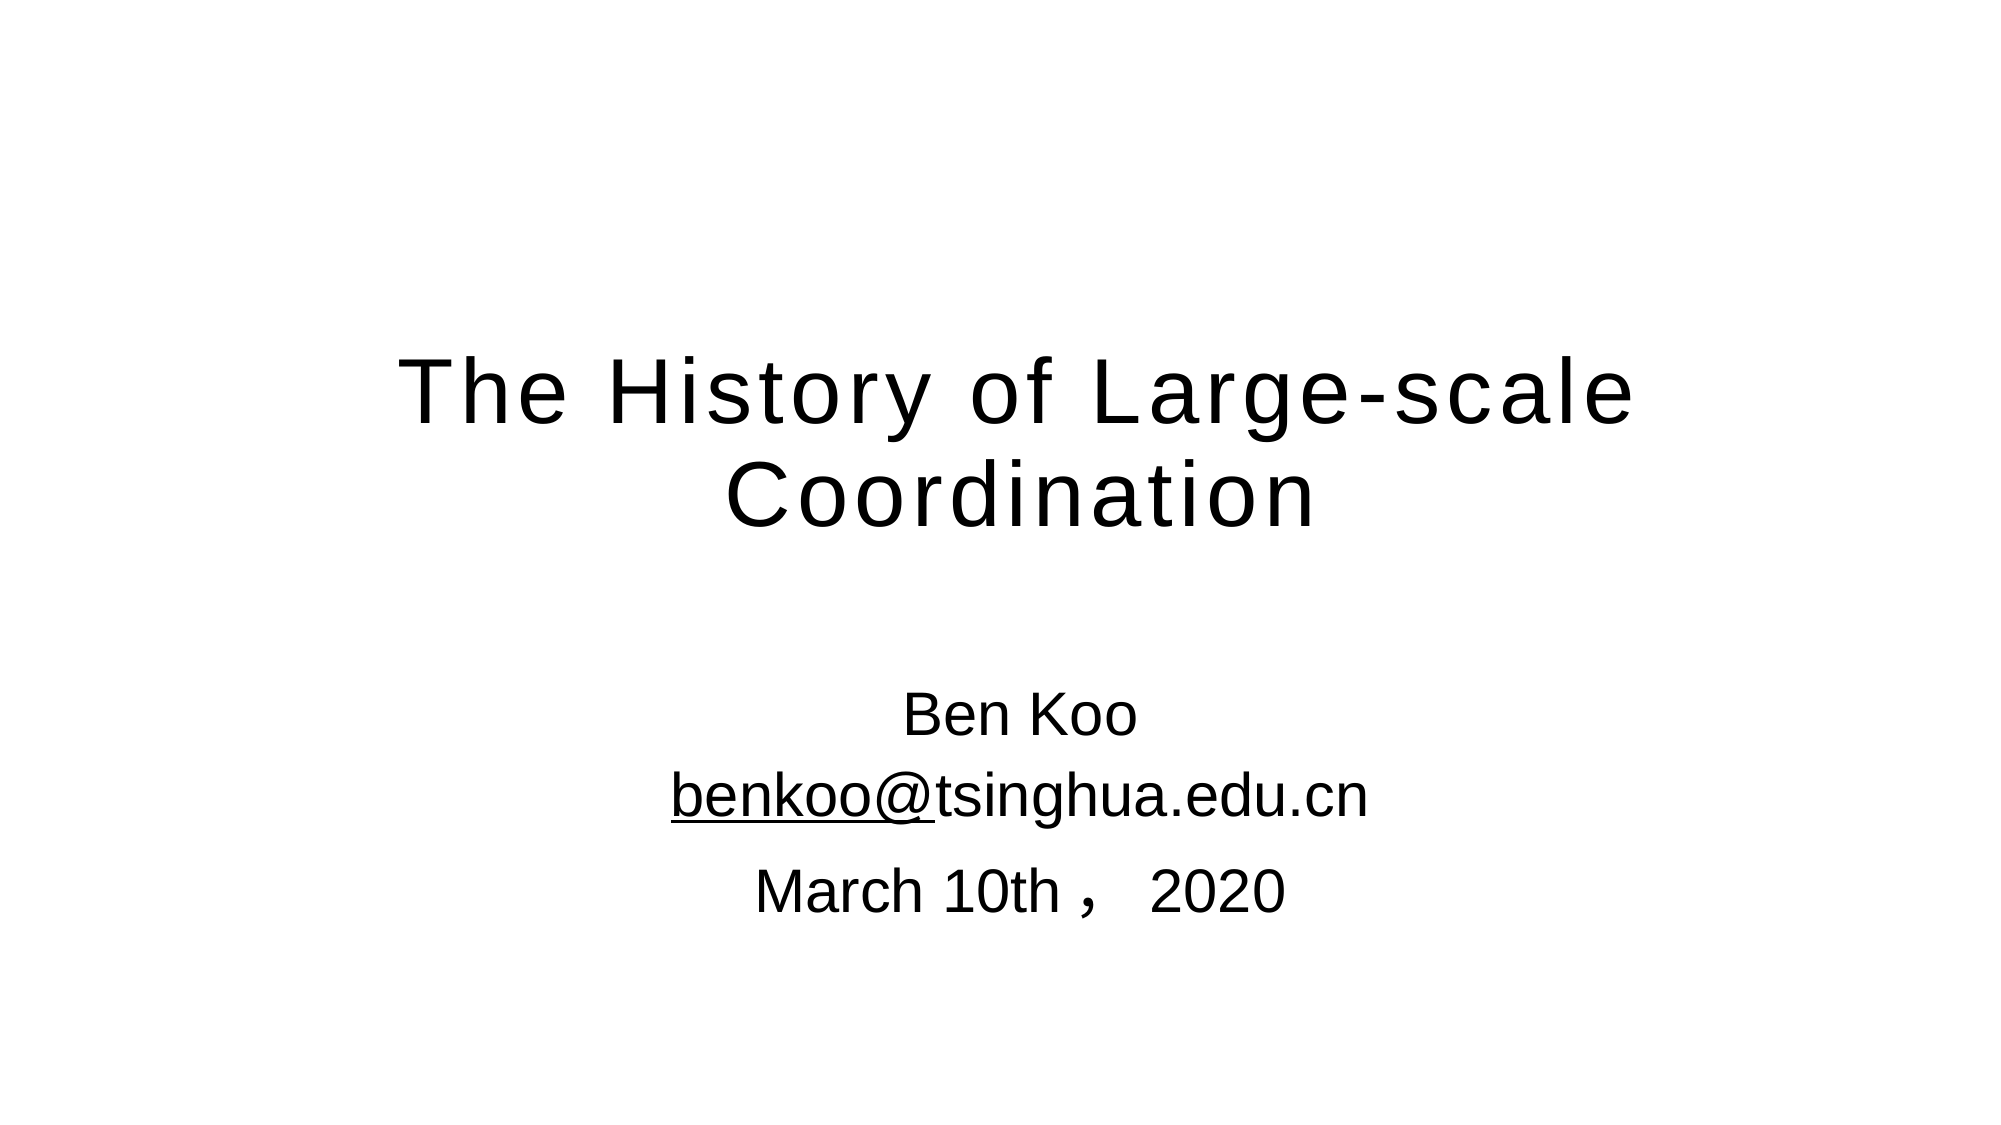

The History of Large-scale Coordination

Ben Koo
benkoo@tsinghua.edu.cn
March 10th，2020